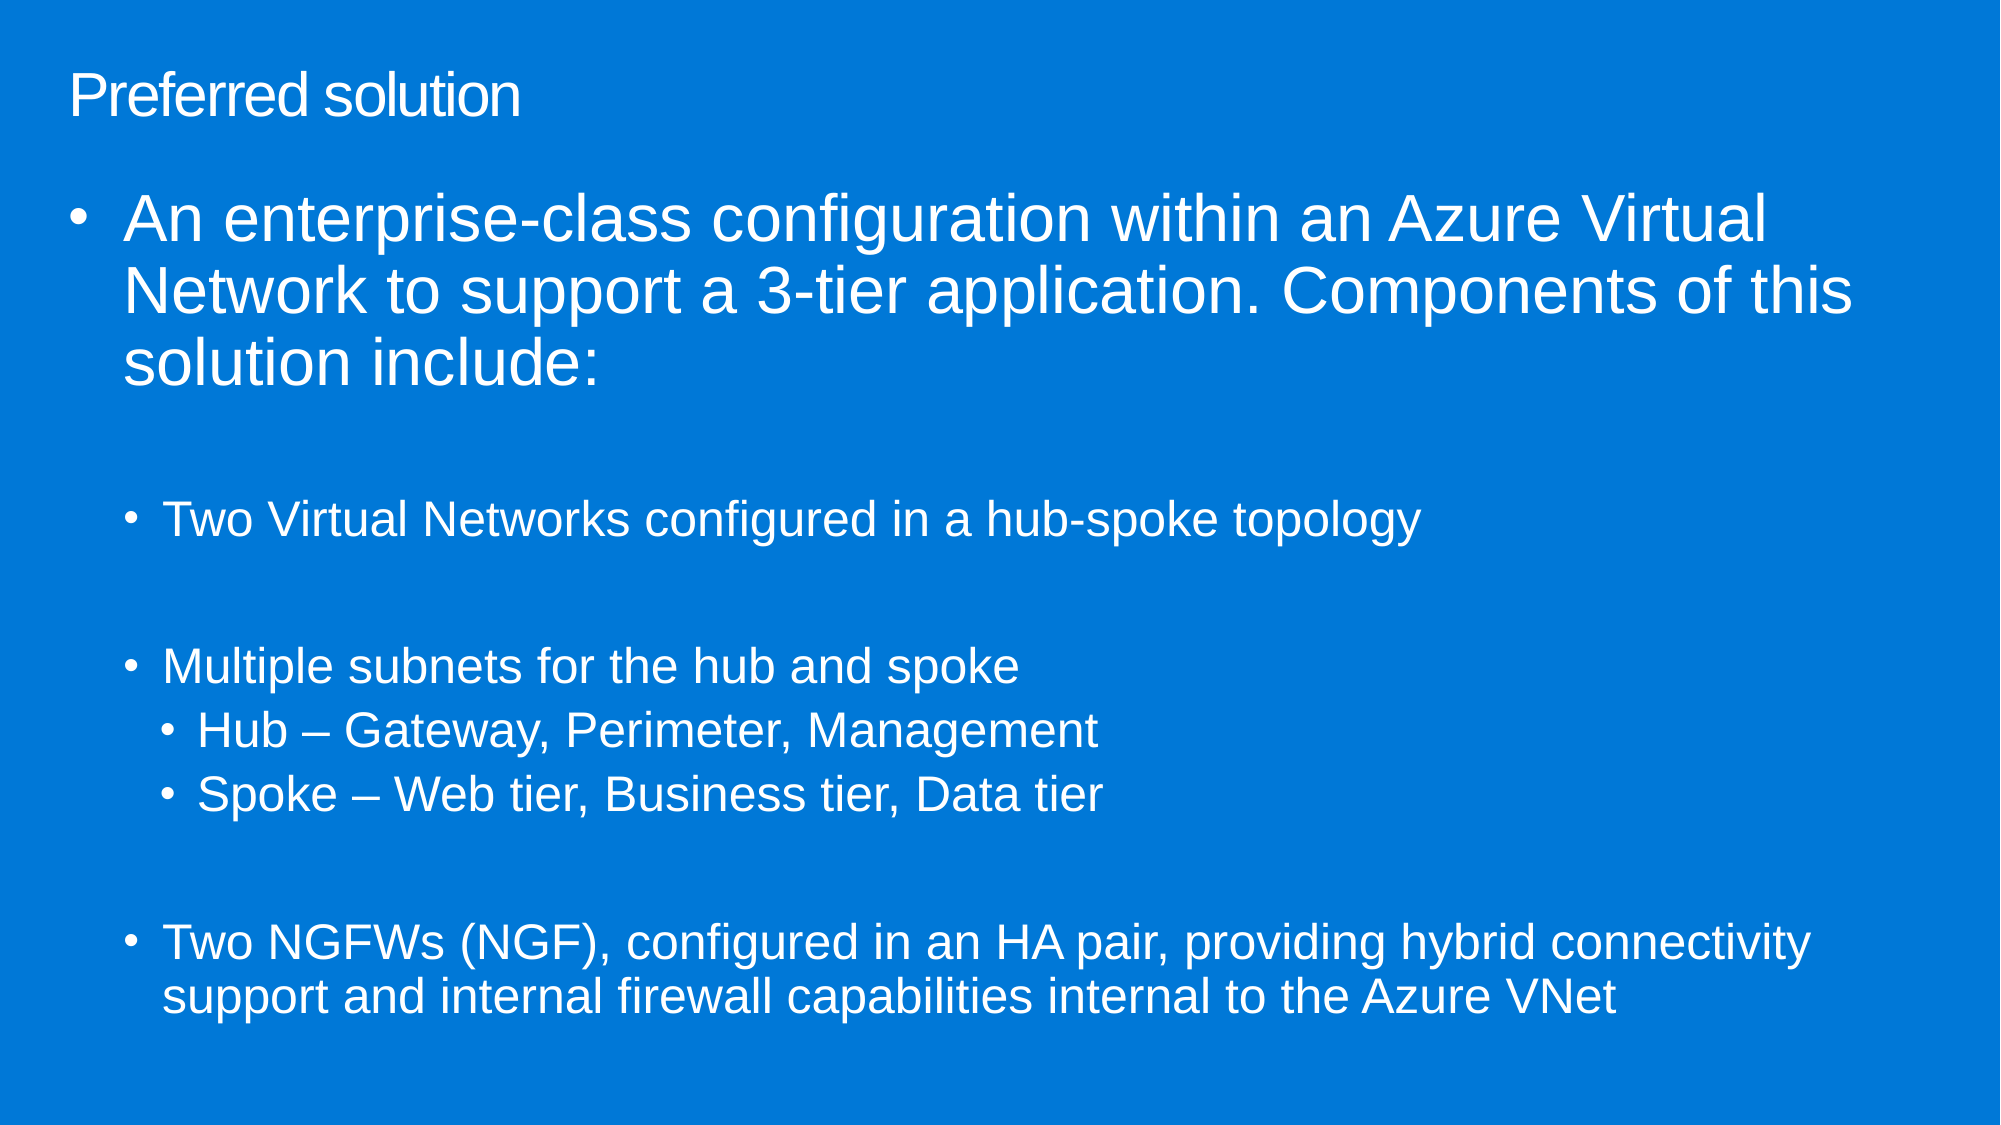

# Preferred solution
An enterprise-class configuration within an Azure Virtual Network to support a 3-tier application. Components of this solution include:

Two Virtual Networks configured in a hub-spoke topology

Multiple subnets for the hub and spoke
Hub – Gateway, Perimeter, Management
Spoke – Web tier, Business tier, Data tier

Two NGFWs (NGF), configured in an HA pair, providing hybrid connectivity support and internal firewall capabilities internal to the Azure VNet